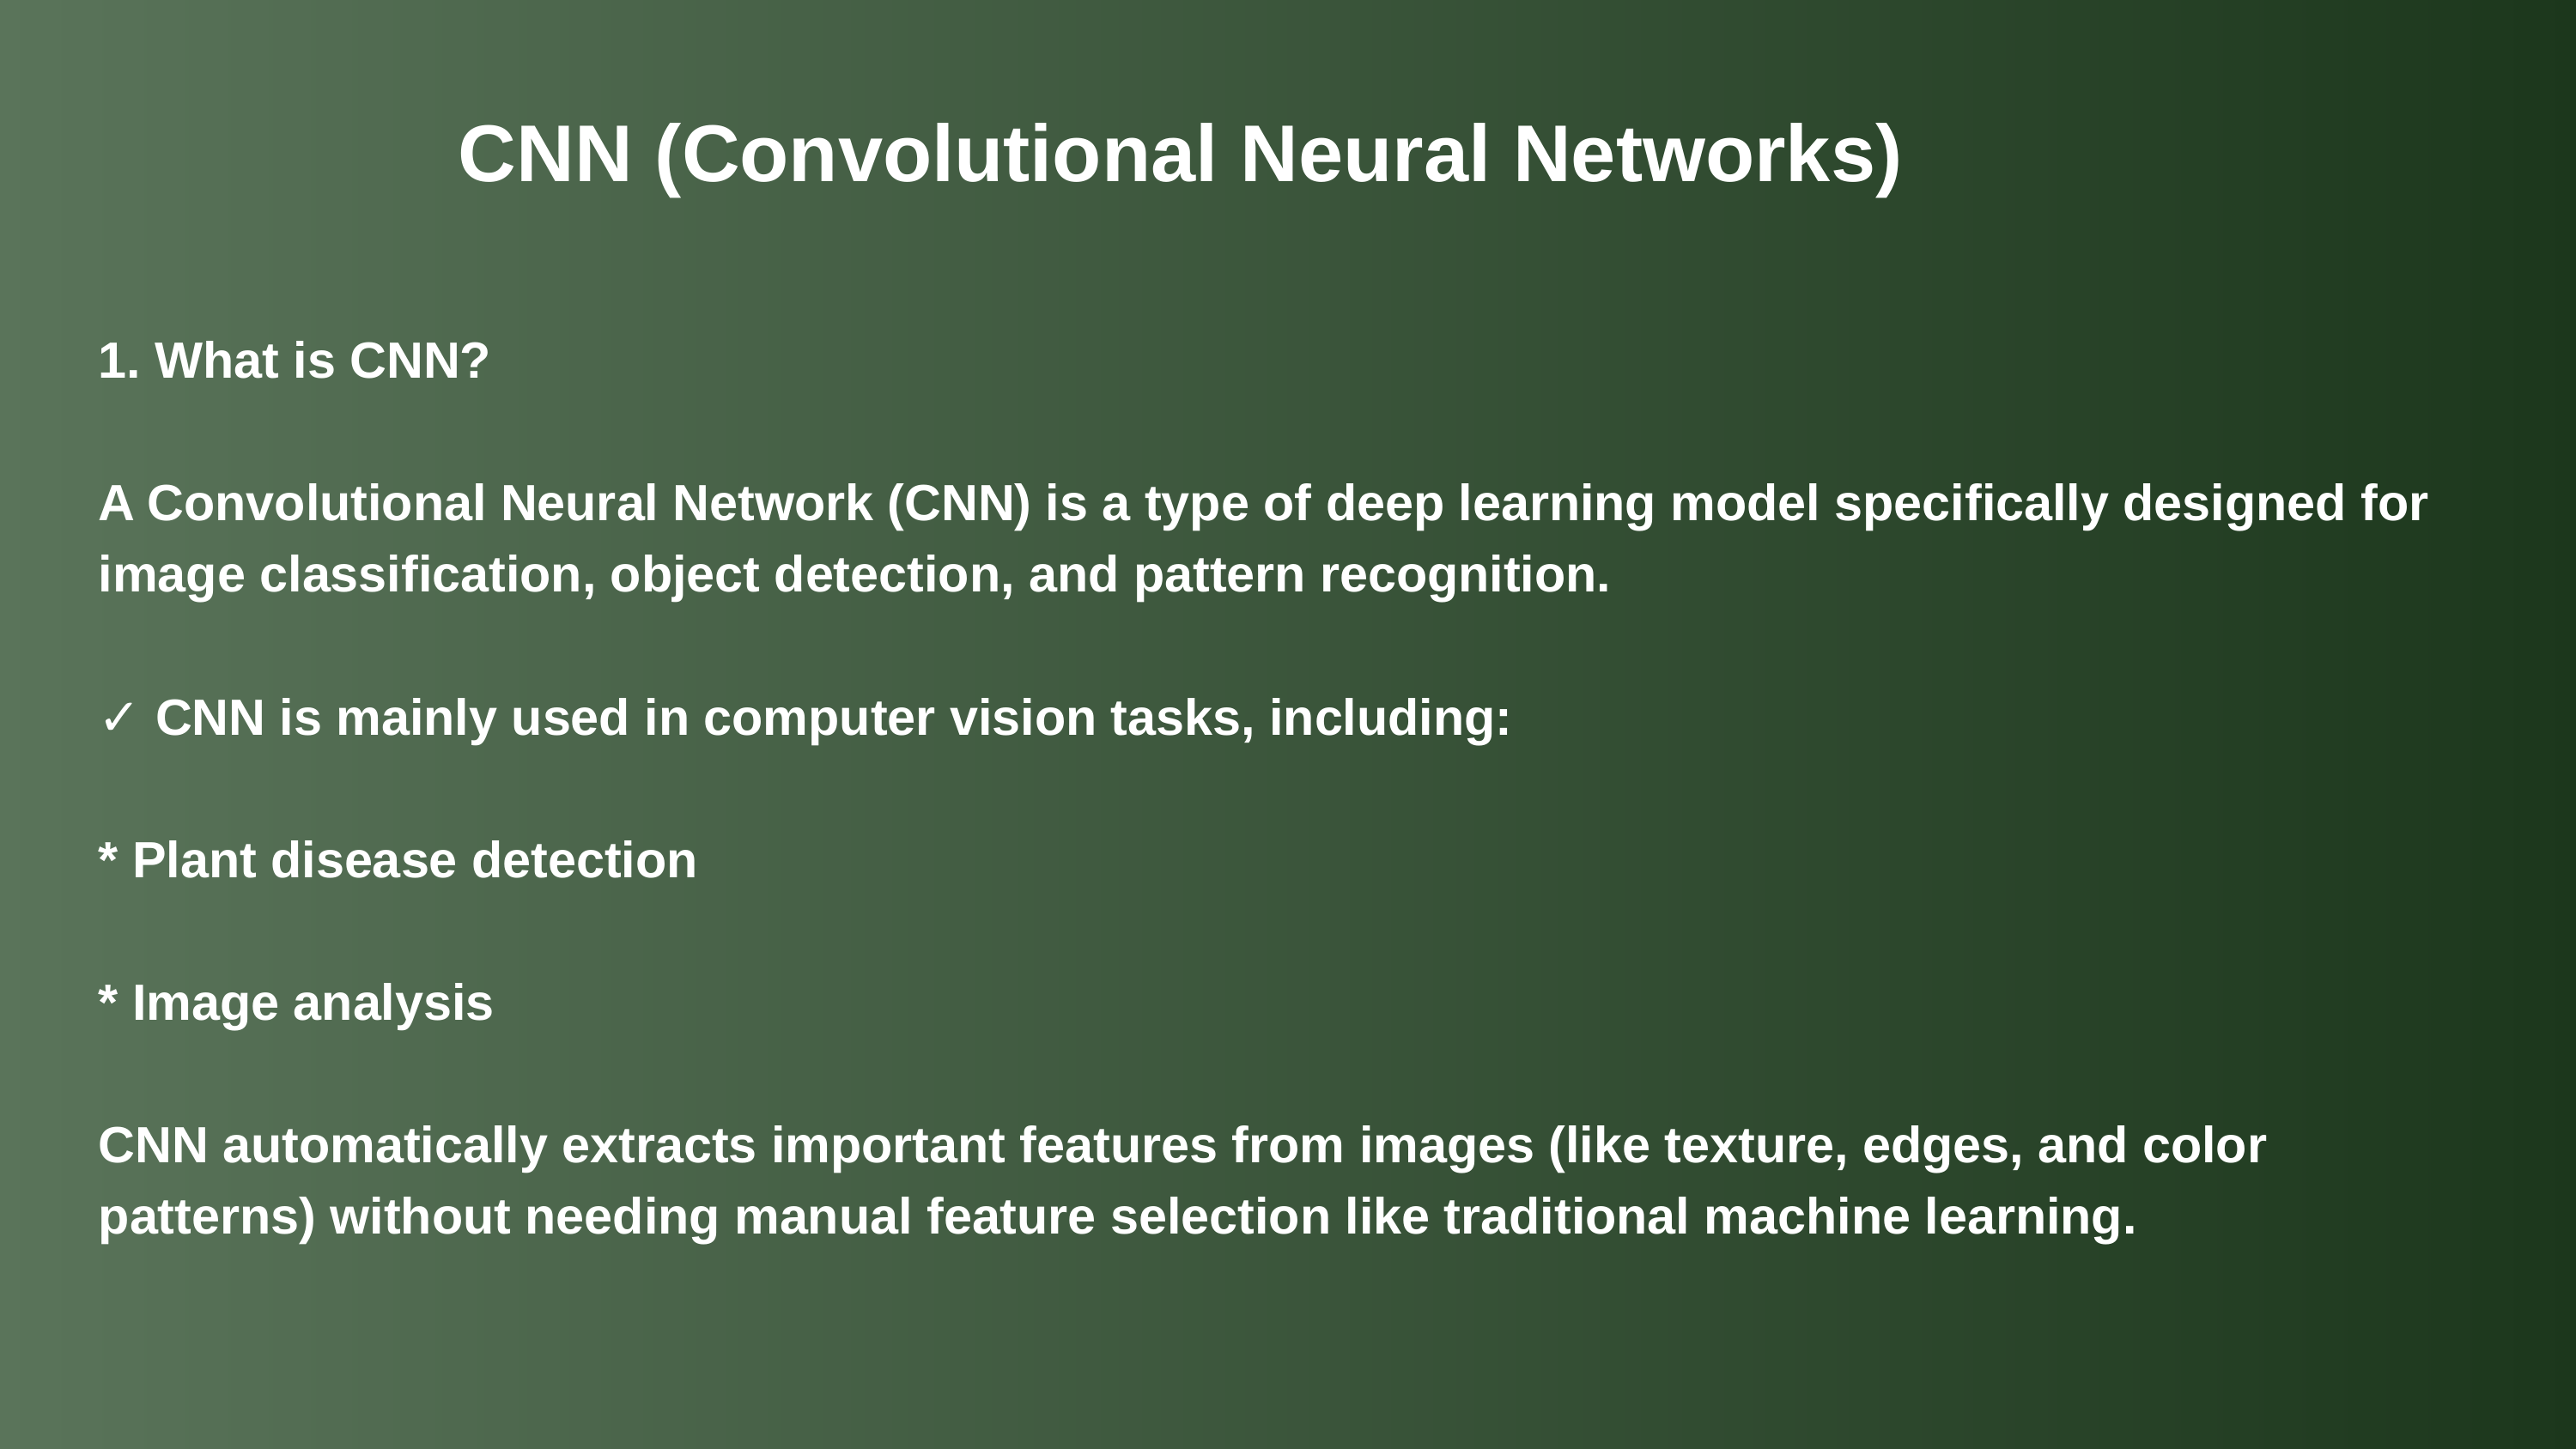

CNN (Convolutional Neural Networks)

1. What is CNN?

A Convolutional Neural Network (CNN) is a type of deep learning model specifically designed for image classification, object detection, and pattern recognition.

✓ CNN is mainly used in computer vision tasks, including:

* Plant disease detection

* Image analysis

CNN automatically extracts important features from images (like texture, edges, and color patterns) without needing manual feature selection like traditional machine learning.